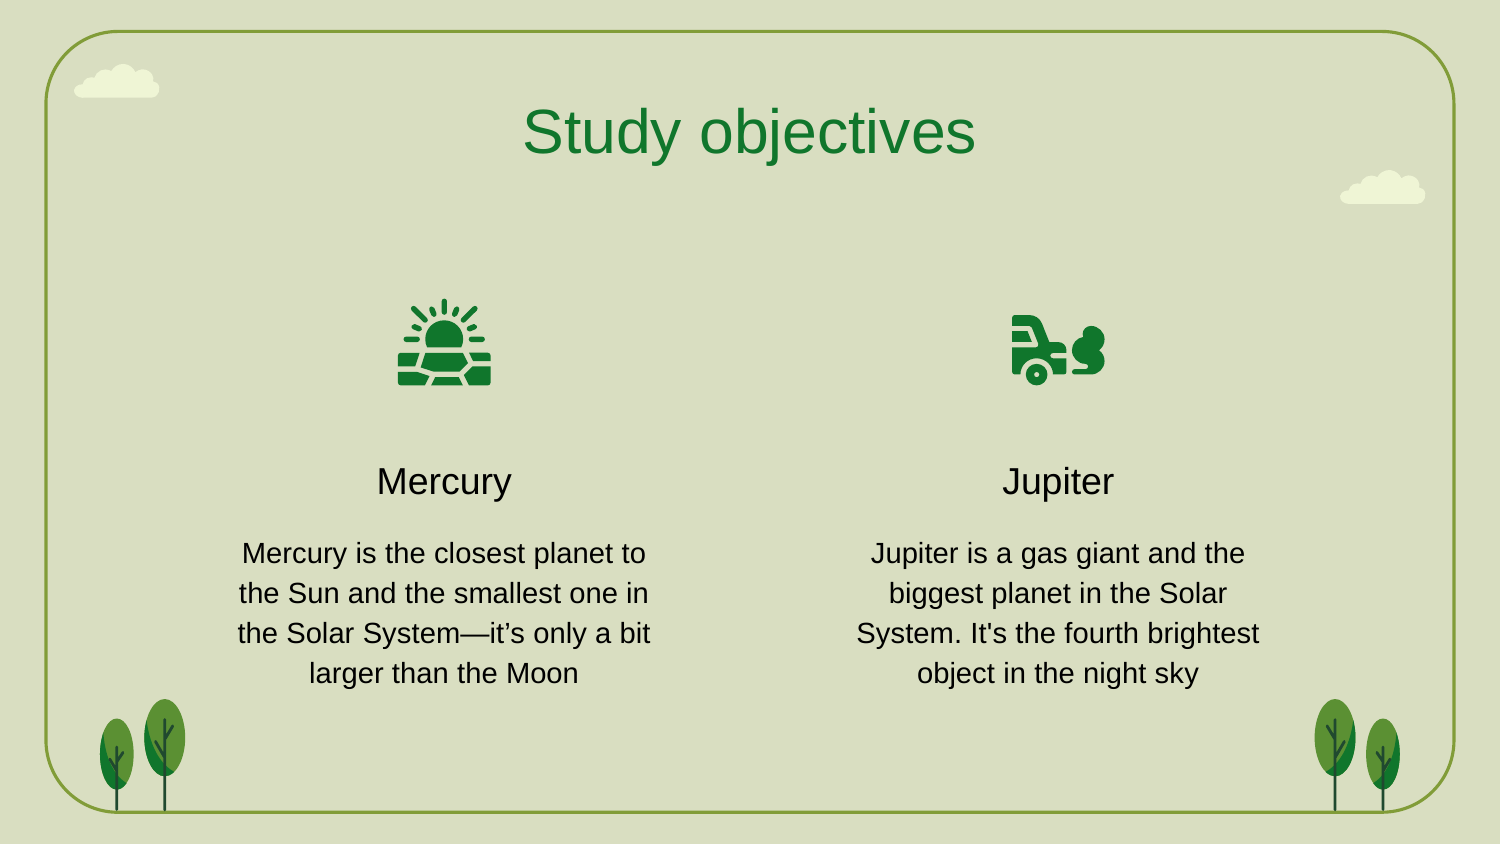

# Study objectives

Mercury
Jupiter
Mercury is the closest planet to the Sun and the smallest one in the Solar System—it’s only a bit larger than the Moon
Jupiter is a gas giant and the biggest planet in the Solar System. It's the fourth brightest object in the night sky